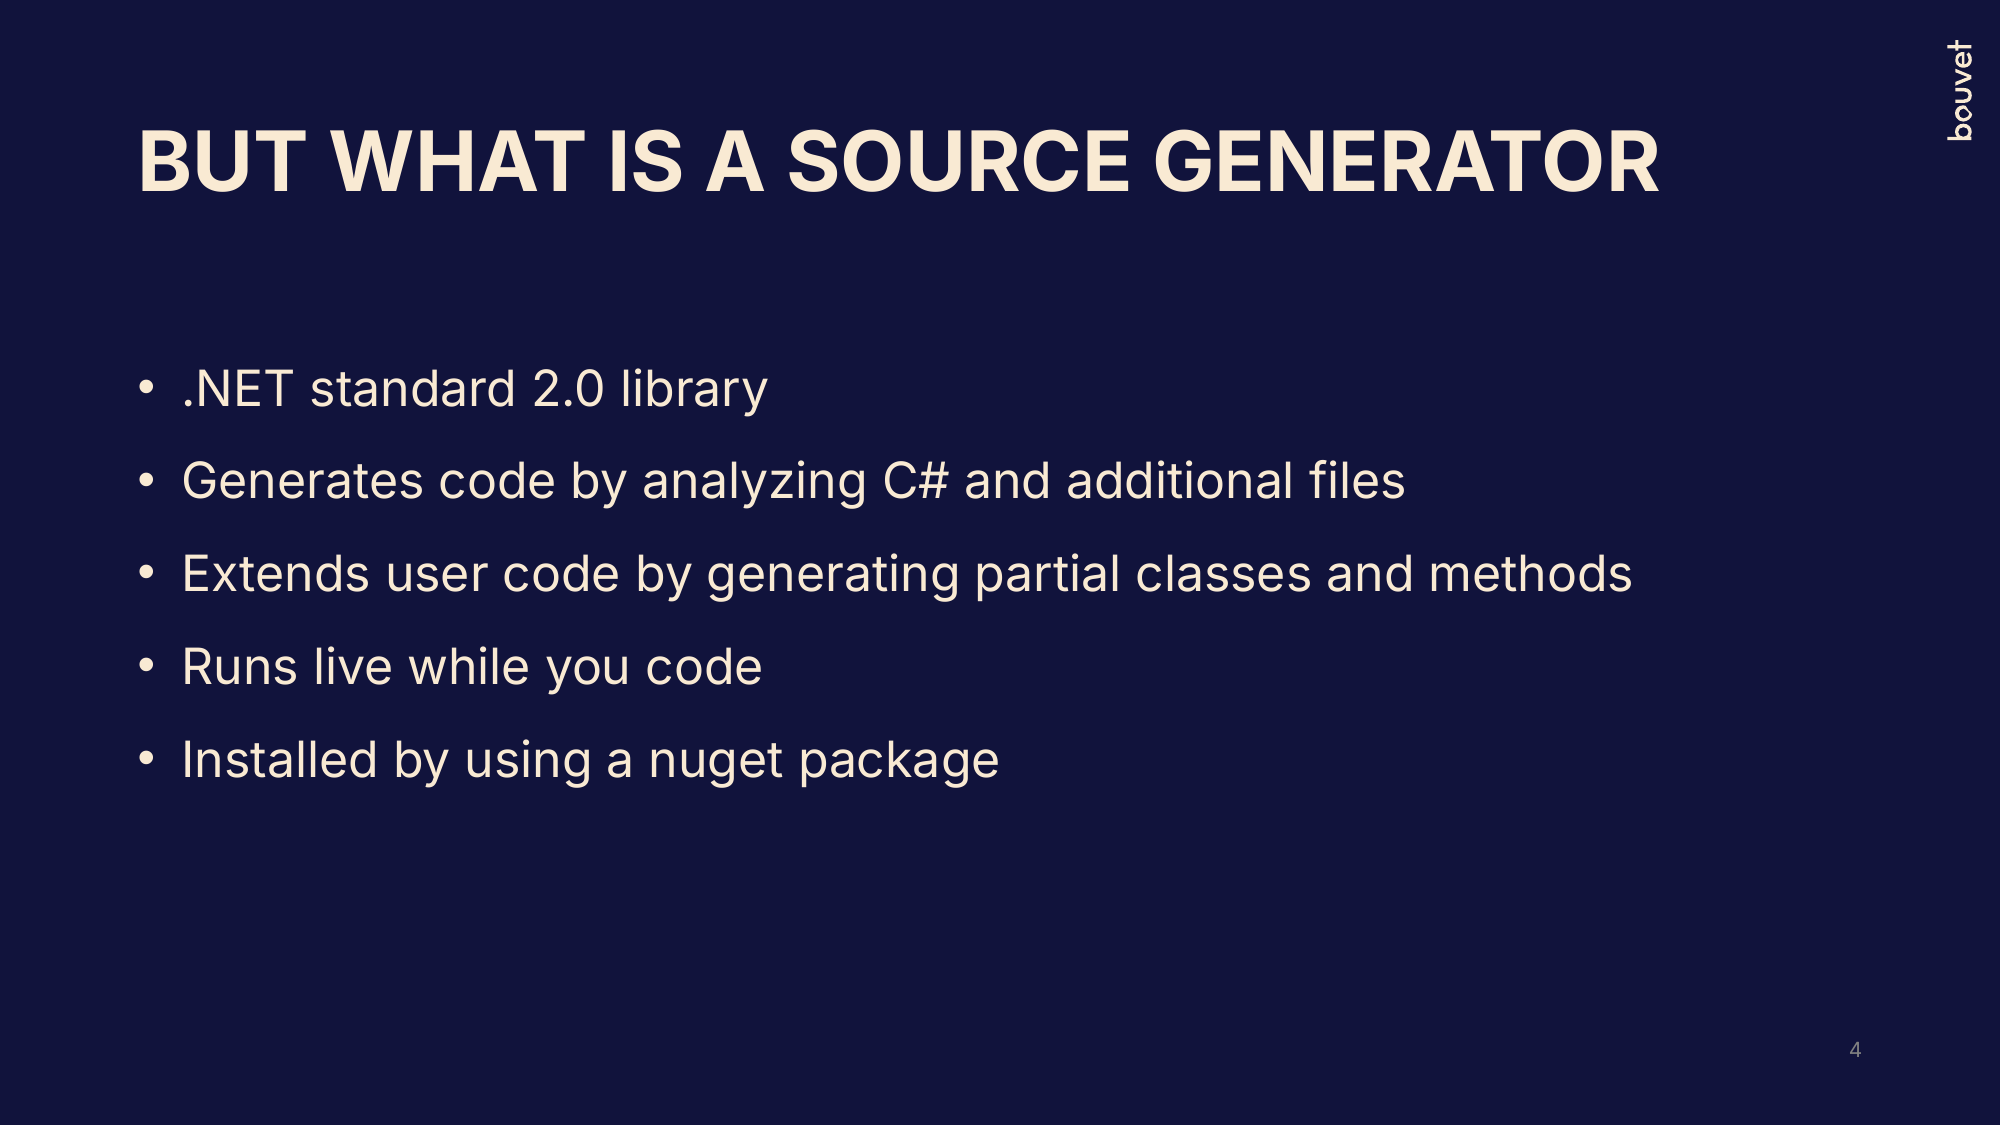

# BUT WHAT IS A SOURCE GENERATOR

.NET standard 2.0 library
Generates code by analyzing C# and additional files
Extends user code by generating partial classes and methods
Runs live while you code
Installed by using a nuget package
4